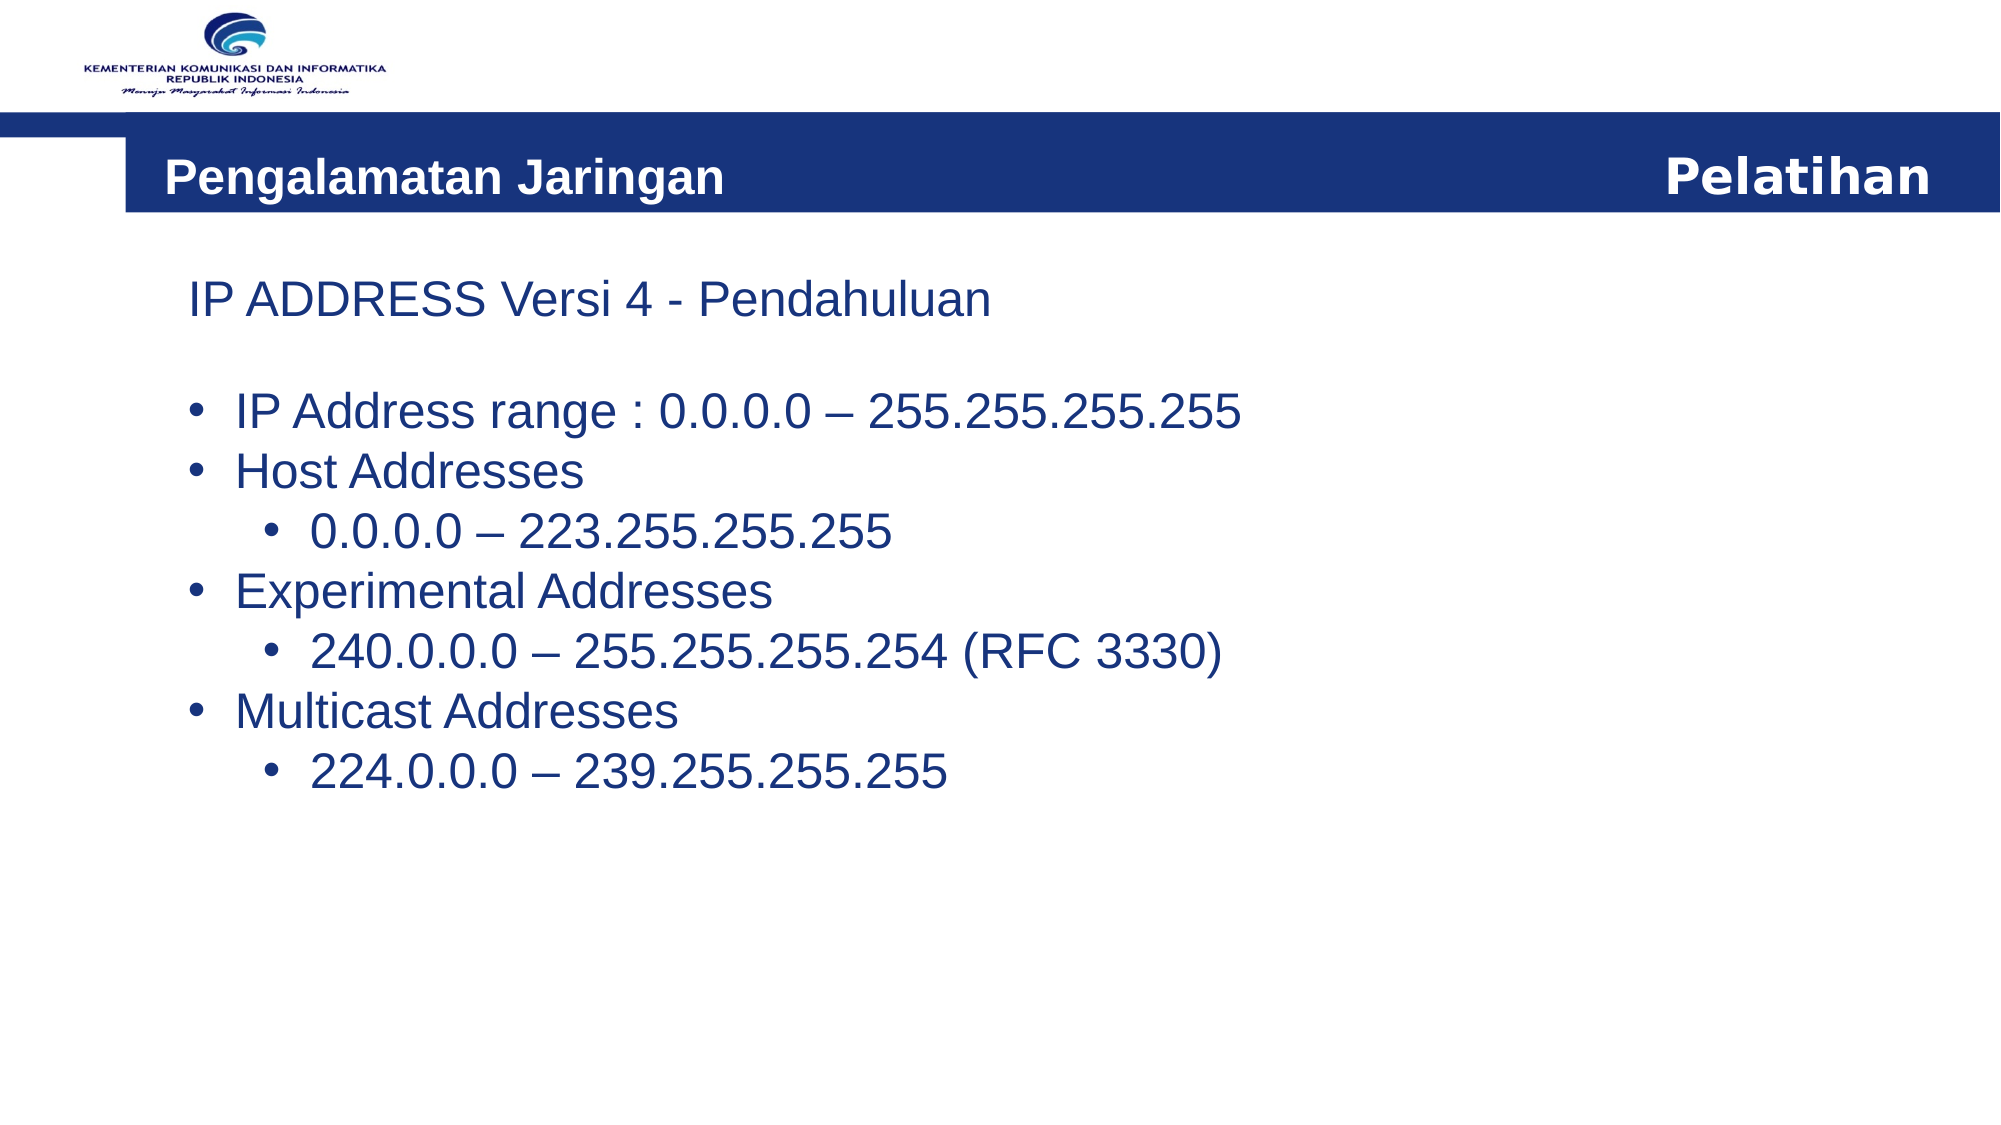

Pengalamatan Jaringan 	 						Pelatihan
IP ADDRESS Versi 4 - Pendahuluan

IP Address range : 0.0.0.0 – 255.255.255.255
Host Addresses
0.0.0.0 – 223.255.255.255
Experimental Addresses
240.0.0.0 – 255.255.255.254 (RFC 3330)
Multicast Addresses
224.0.0.0 – 239.255.255.255